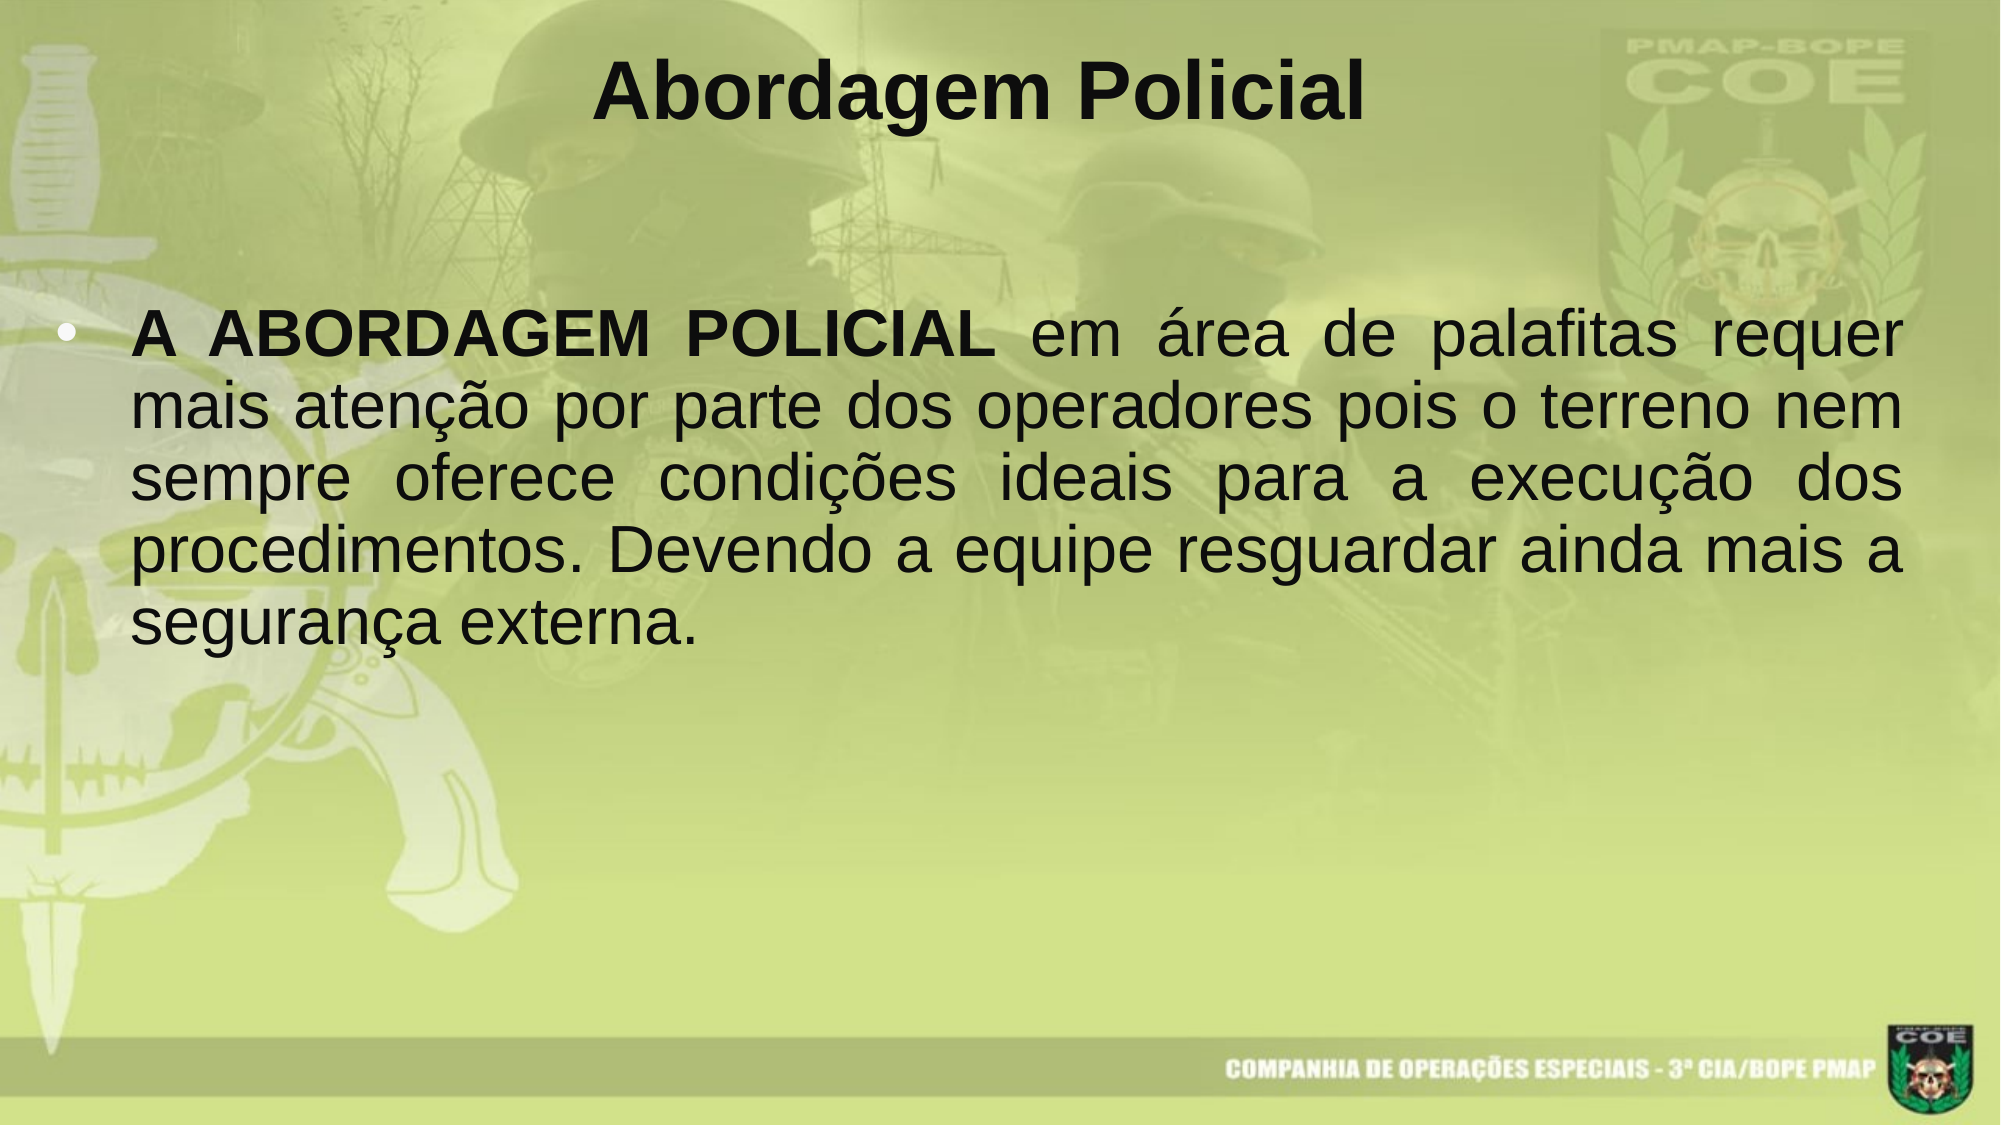

Abordagem Policial
A ABORDAGEM POLICIAL em área de palafitas requer mais atenção por parte dos operadores pois o terreno nem sempre oferece condições ideais para a execução dos procedimentos. Devendo a equipe resguardar ainda mais a segurança externa.